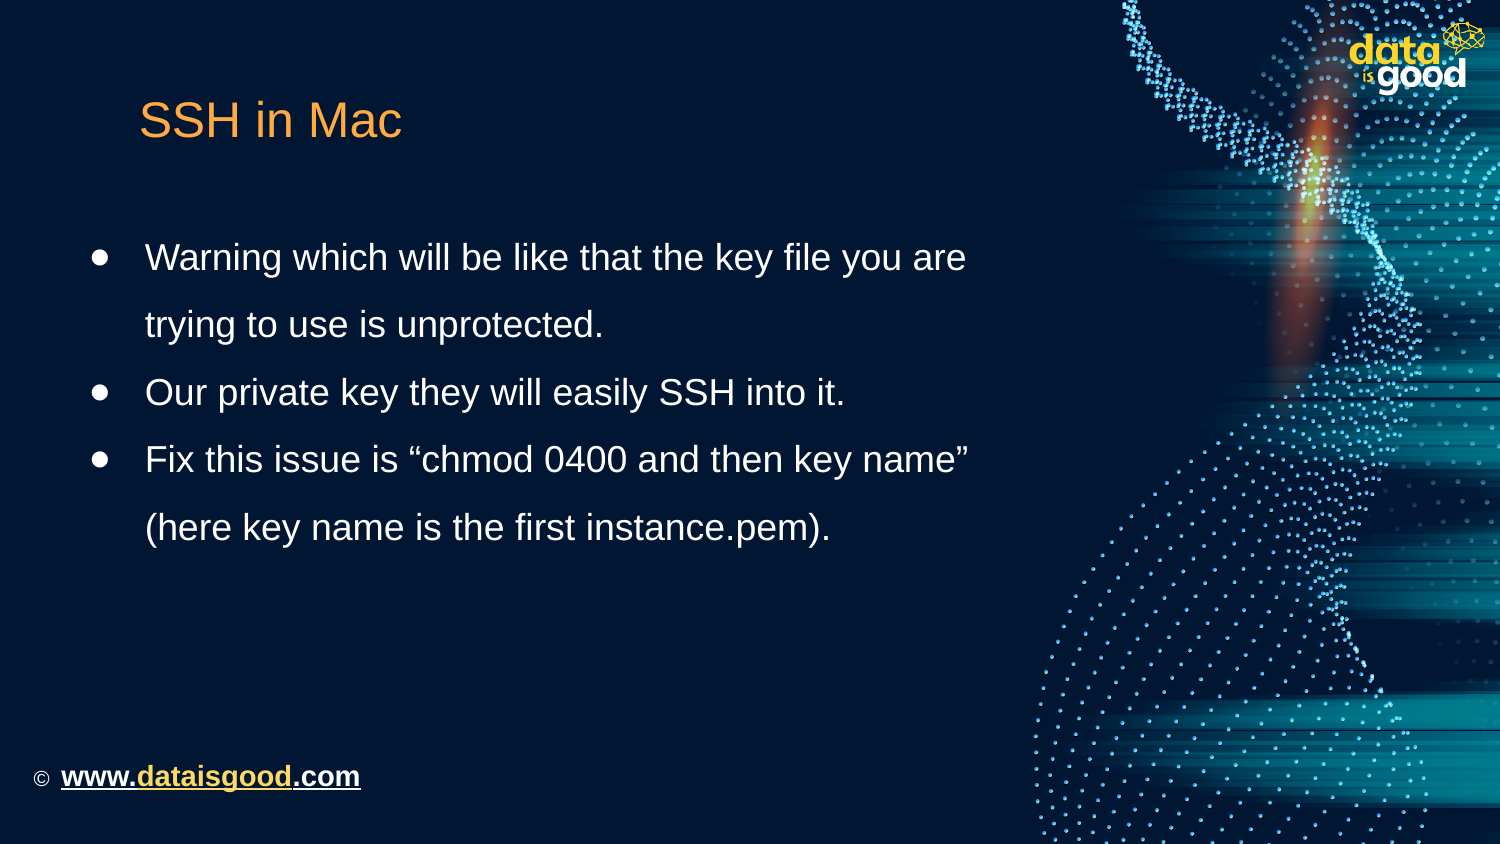

# SSH in Mac
Warning which will be like that the key file you are trying to use is unprotected.
Our private key they will easily SSH into it.
Fix this issue is “chmod 0400 and then key name” (here key name is the first instance.pem).